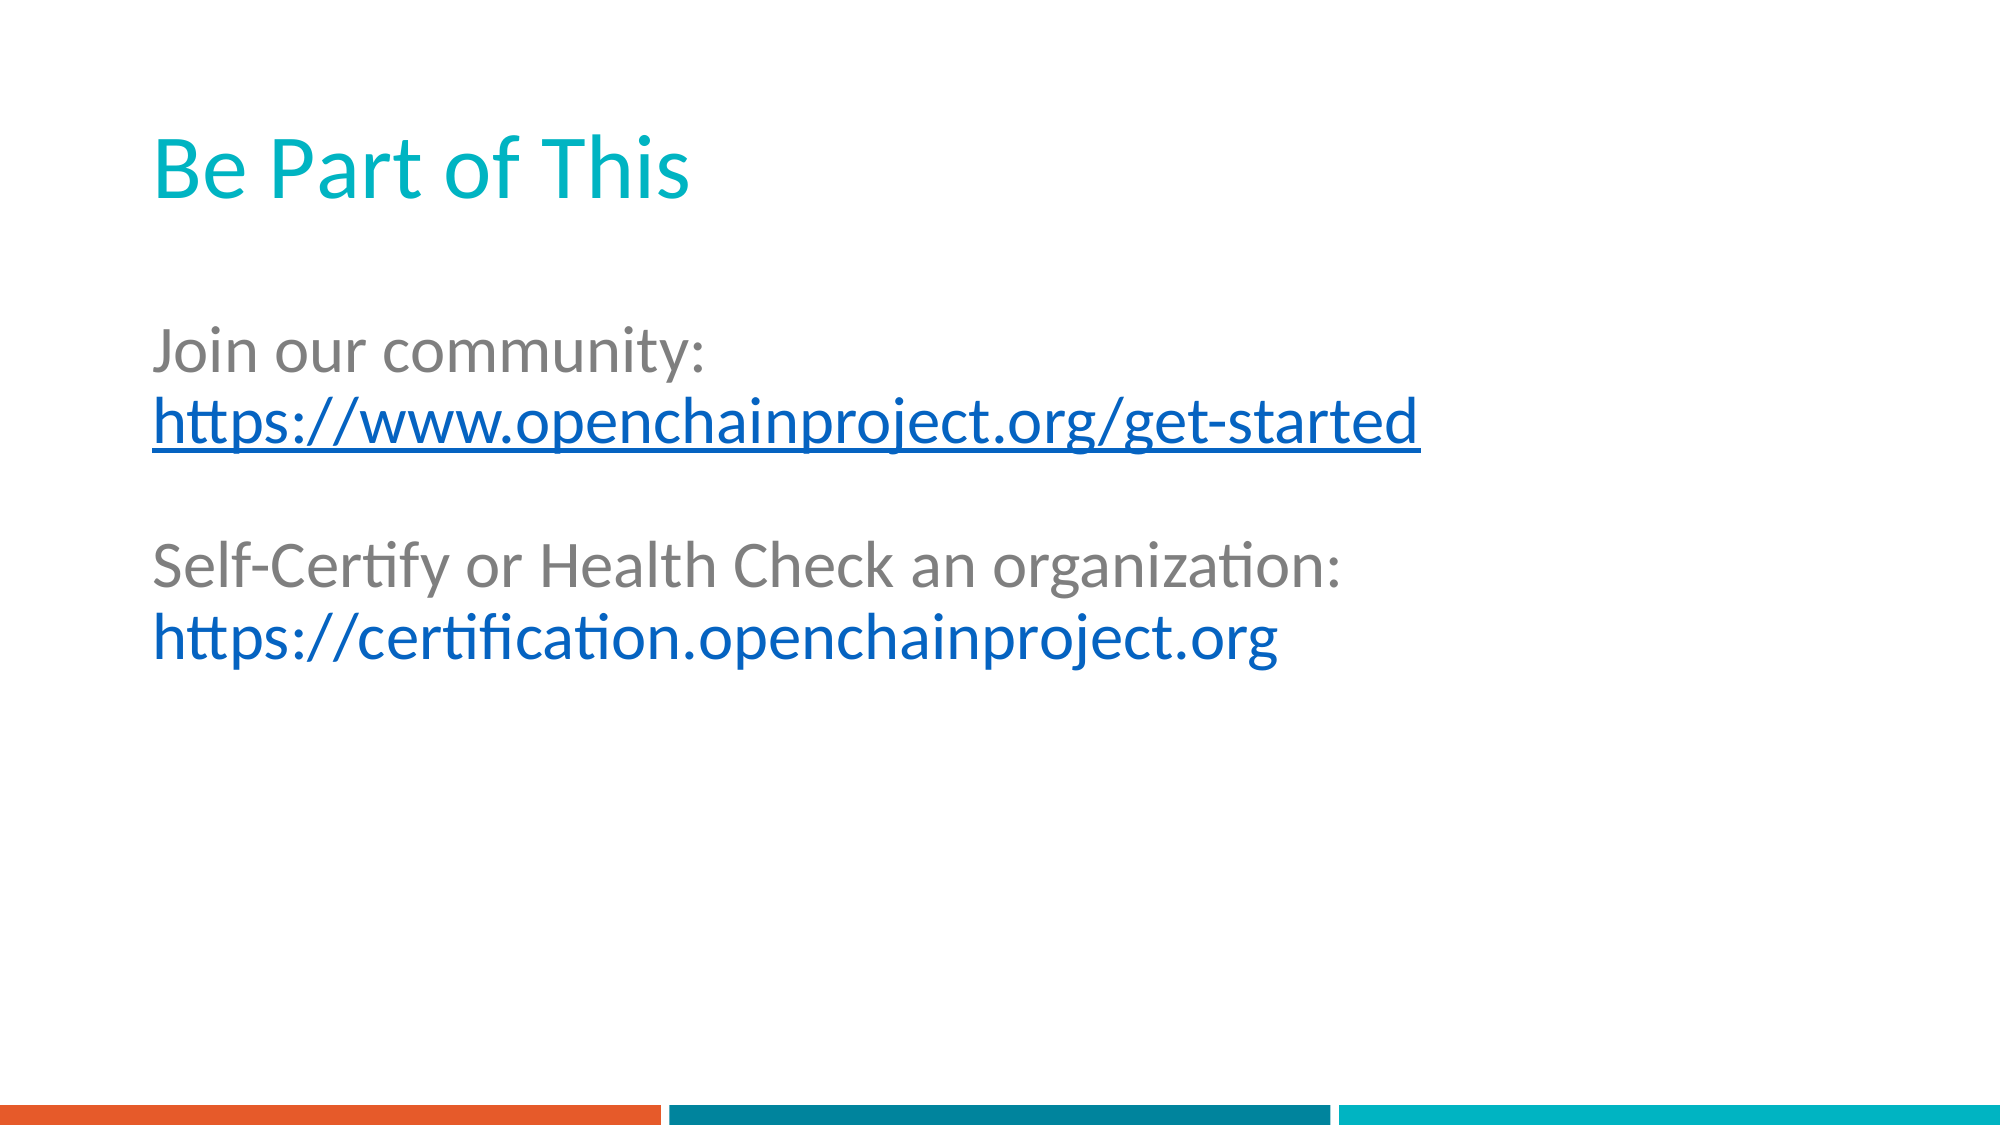

# Be Part of This
Join our community:
https://www.openchainproject.org/get-started

Self-Certify or Health Check an organization:
https://certification.openchainproject.org